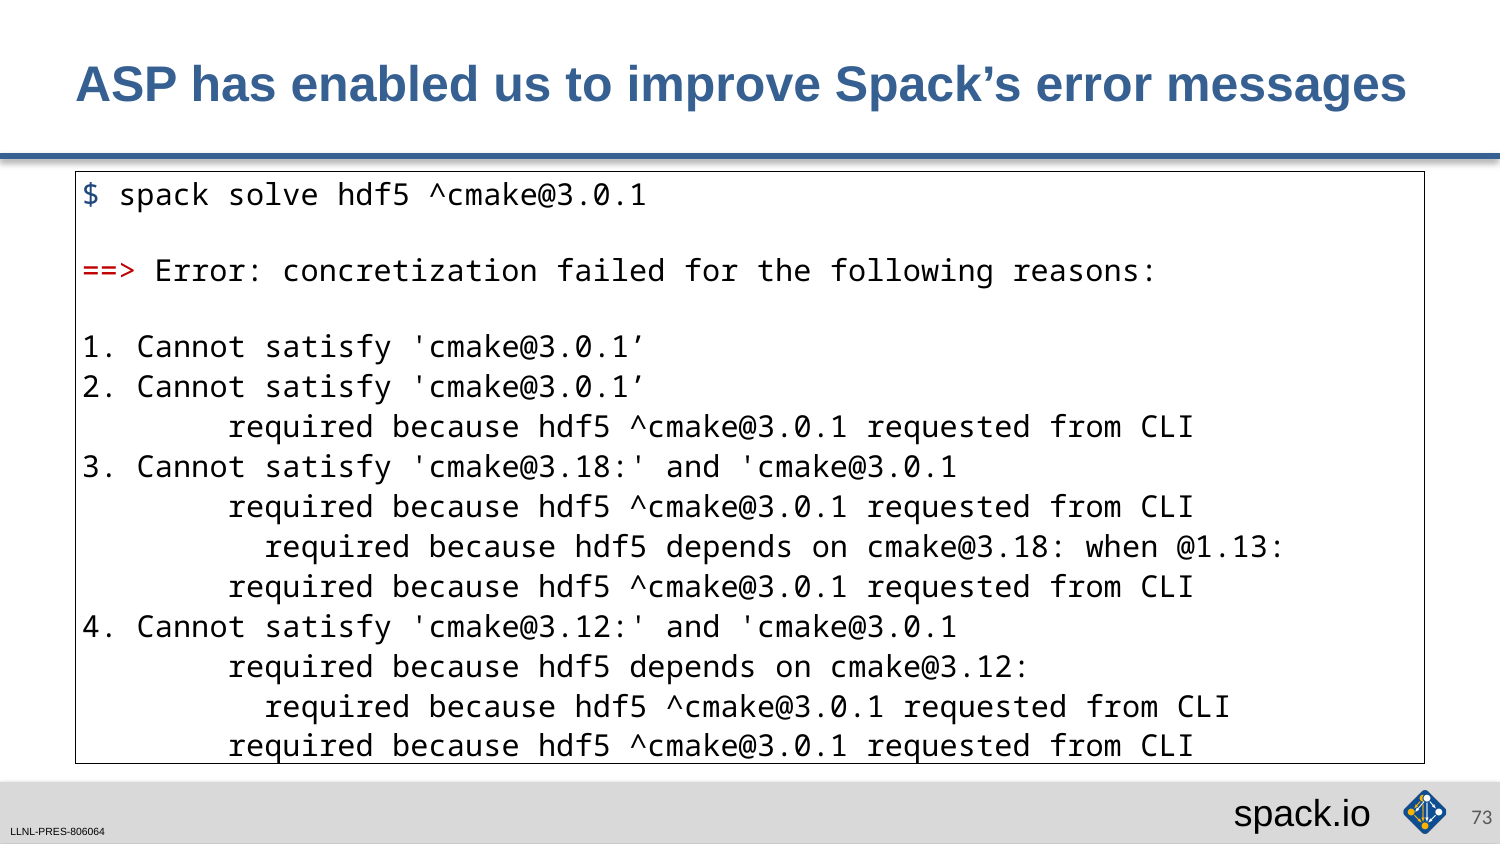

# ASP has enabled us to improve Spack’s error messages
$ spack solve hdf5 ^cmake@3.0.1
==> Error: concretization failed for the following reasons:
1. Cannot satisfy 'cmake@3.0.1’
2. Cannot satisfy 'cmake@3.0.1’
        required because hdf5 ^cmake@3.0.1 requested from CLI
3. Cannot satisfy 'cmake@3.18:' and 'cmake@3.0.1
        required because hdf5 ^cmake@3.0.1 requested from CLI
          required because hdf5 depends on cmake@3.18: when @1.13:
        required because hdf5 ^cmake@3.0.1 requested from CLI
4. Cannot satisfy 'cmake@3.12:' and 'cmake@3.0.1
        required because hdf5 depends on cmake@3.12:
          required because hdf5 ^cmake@3.0.1 requested from CLI
        required because hdf5 ^cmake@3.0.1 requested from CLI